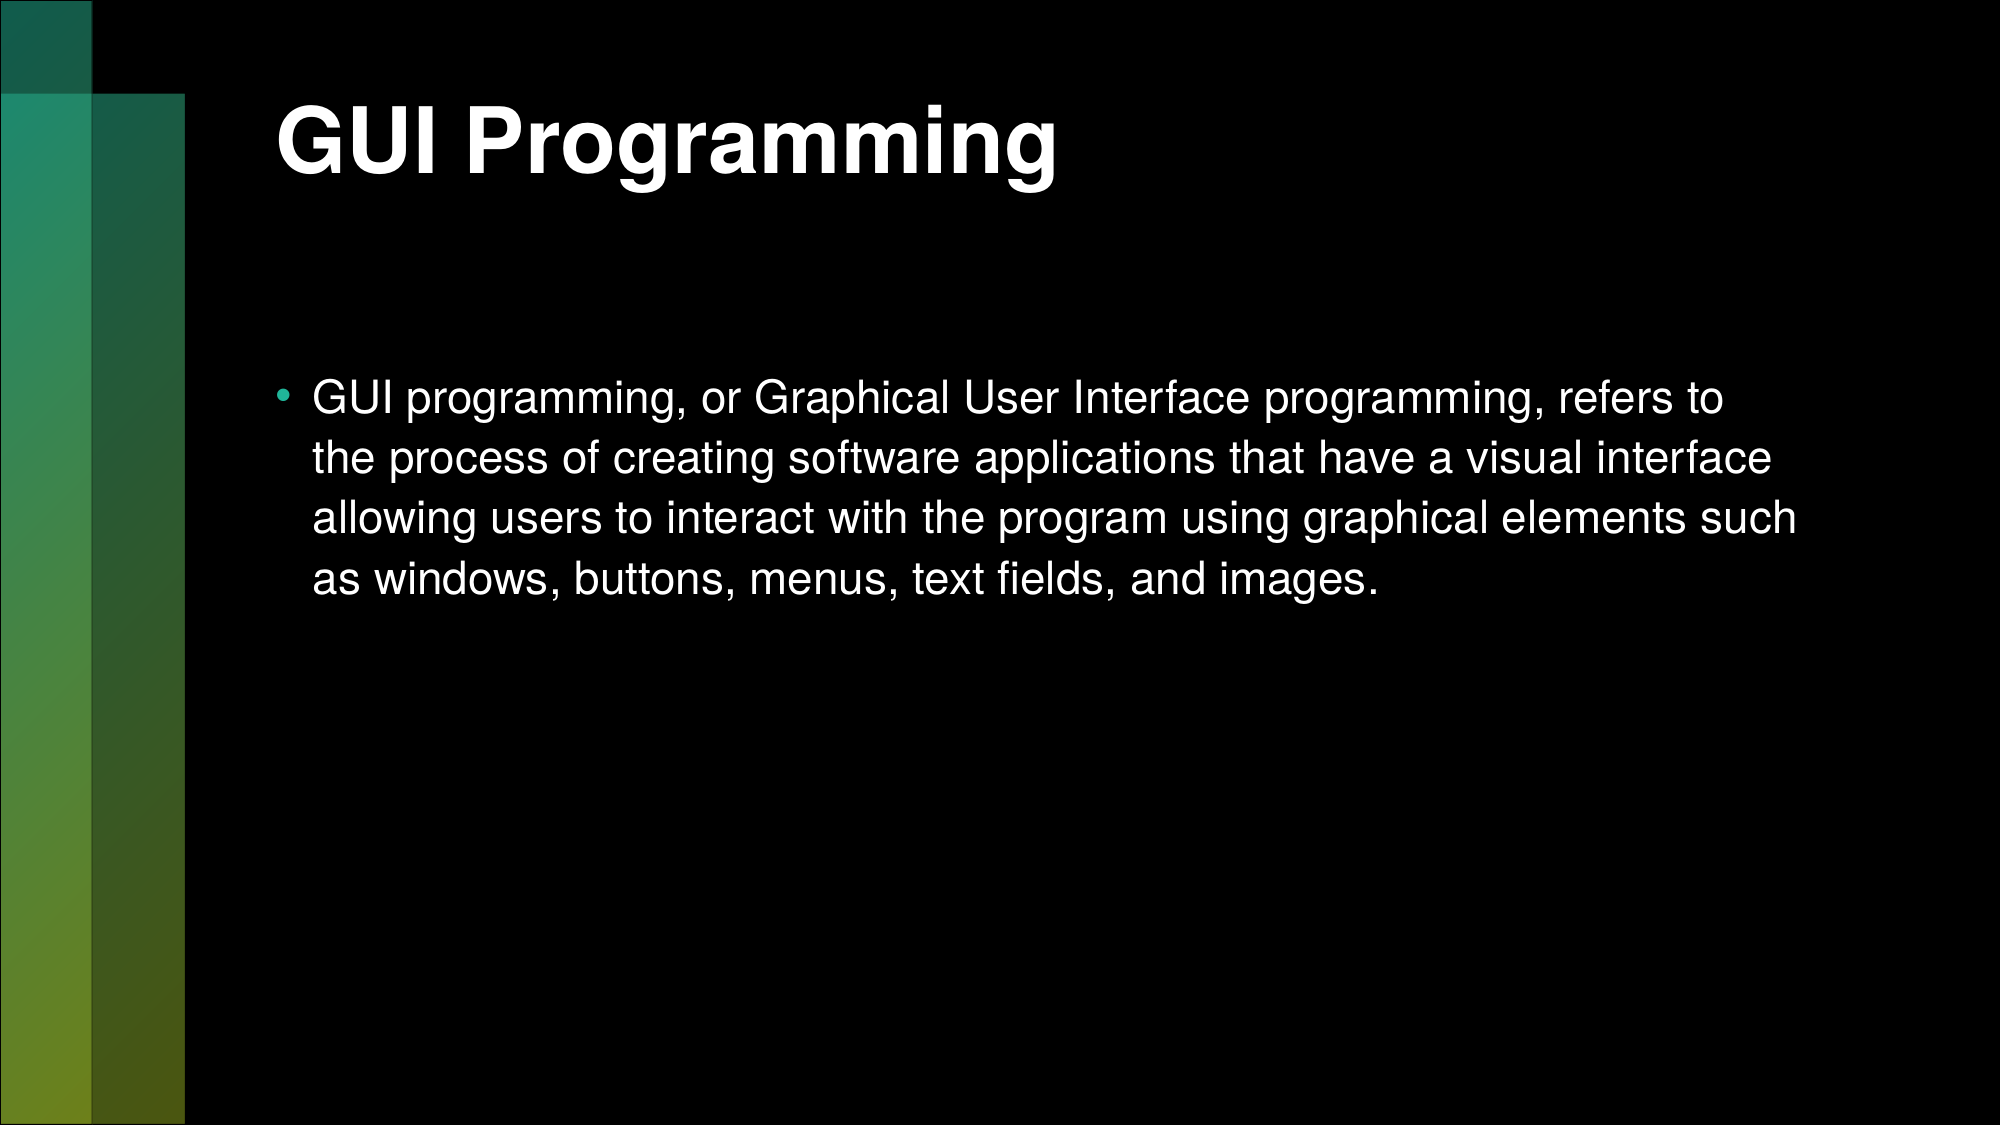

# GUI Programming
GUI programming, or Graphical User Interface programming, refers to the process of creating software applications that have a visual interface allowing users to interact with the program using graphical elements such as windows, buttons, menus, text fields, and images.